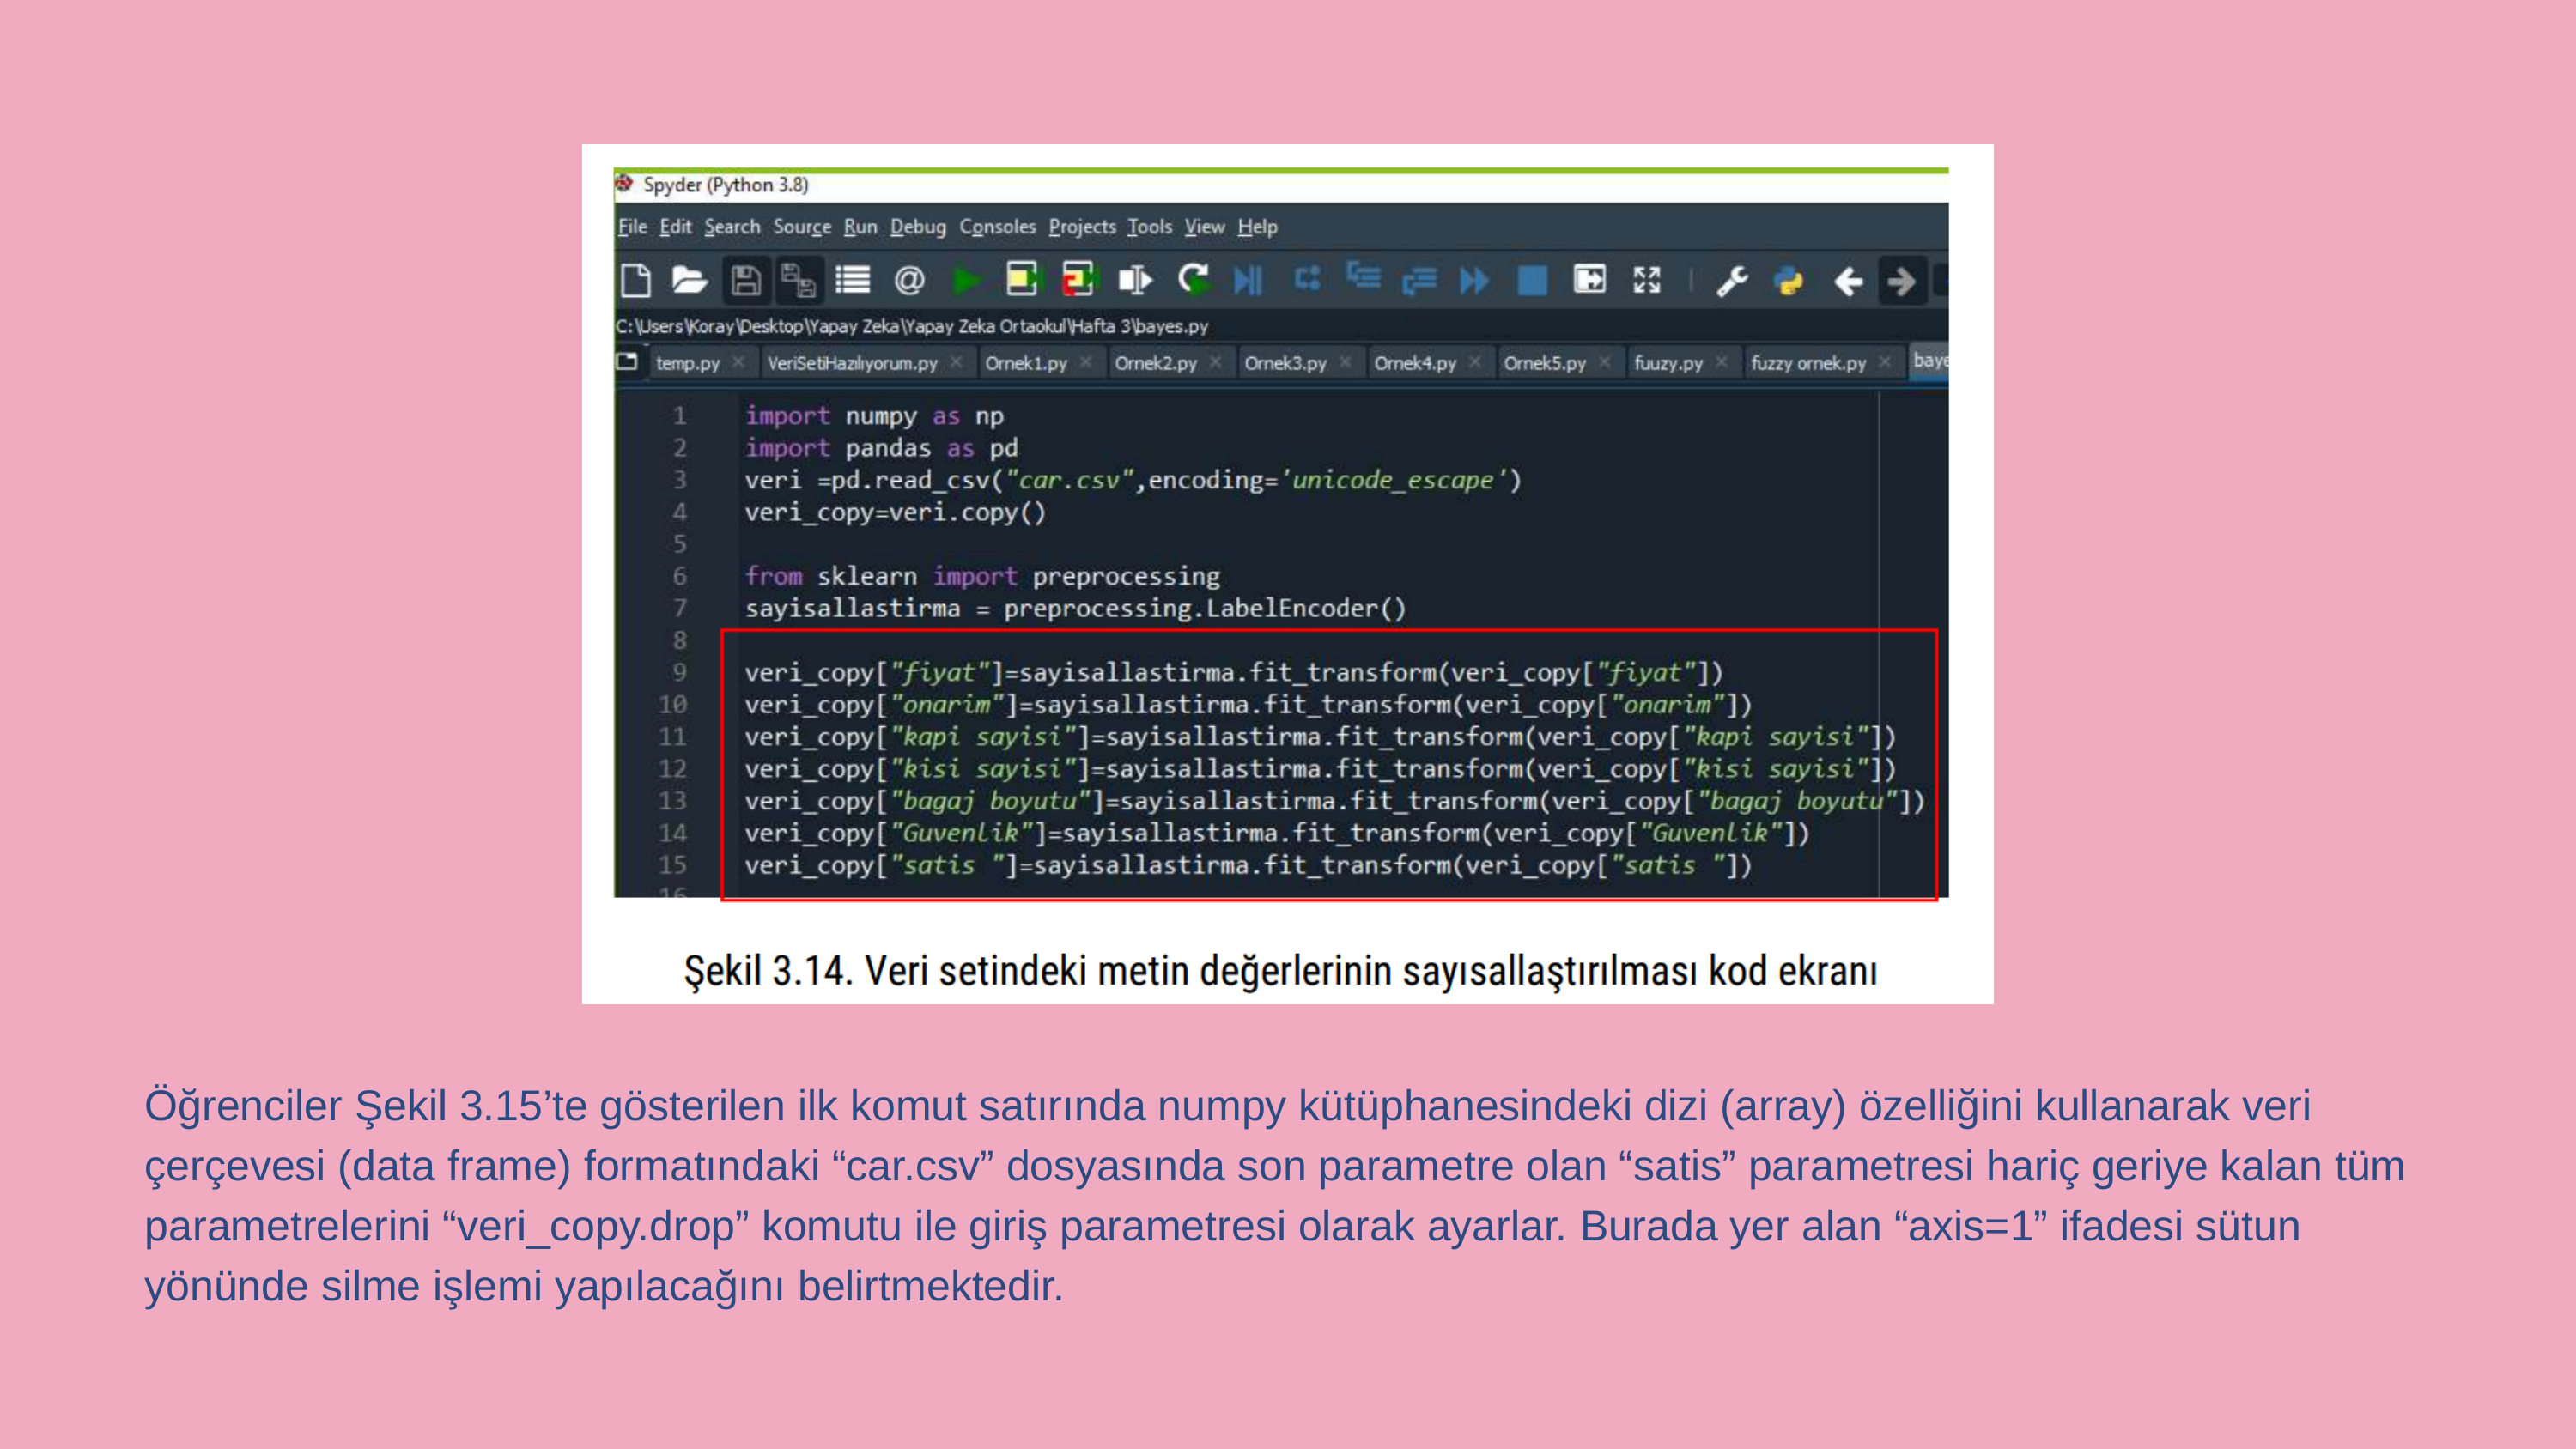

Öğrenciler Şekil 3.15’te gösterilen ilk komut satırında numpy kütüphanesindeki dizi (array) özelliğini kullanarak veri çerçevesi (data frame) formatındaki “car.csv” dosyasında son parametre olan “satis” parametresi hariç geriye kalan tüm parametrelerini “veri_copy.drop” komutu ile giriş parametresi olarak ayarlar. Burada yer alan “axis=1” ifadesi sütun yönünde silme işlemi yapılacağını belirtmektedir.